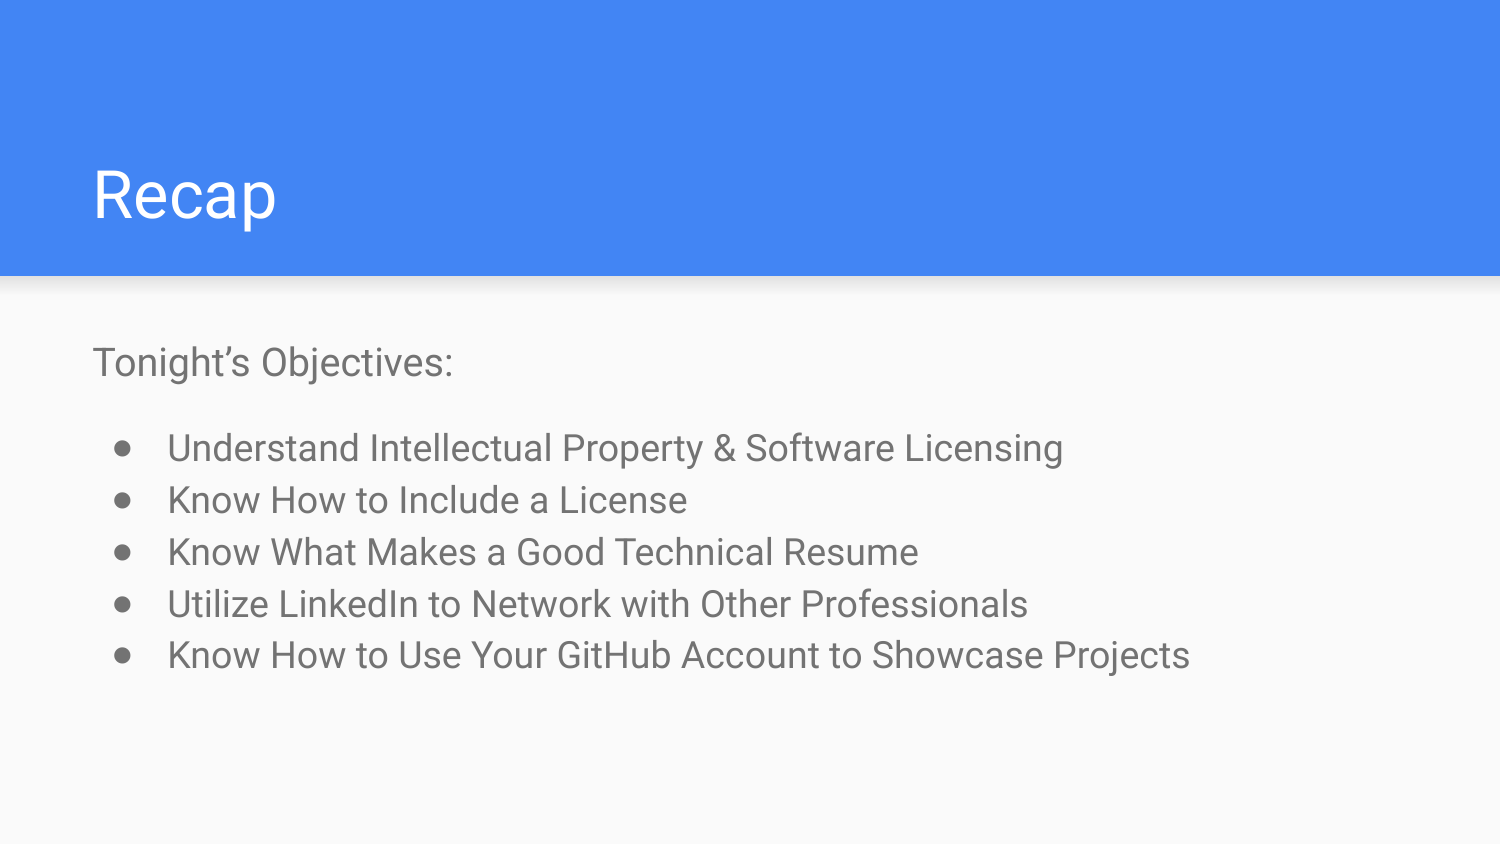

# Recap
Tonight’s Objectives:
Understand Intellectual Property & Software Licensing
Know How to Include a License
Know What Makes a Good Technical Resume
Utilize LinkedIn to Network with Other Professionals
Know How to Use Your GitHub Account to Showcase Projects